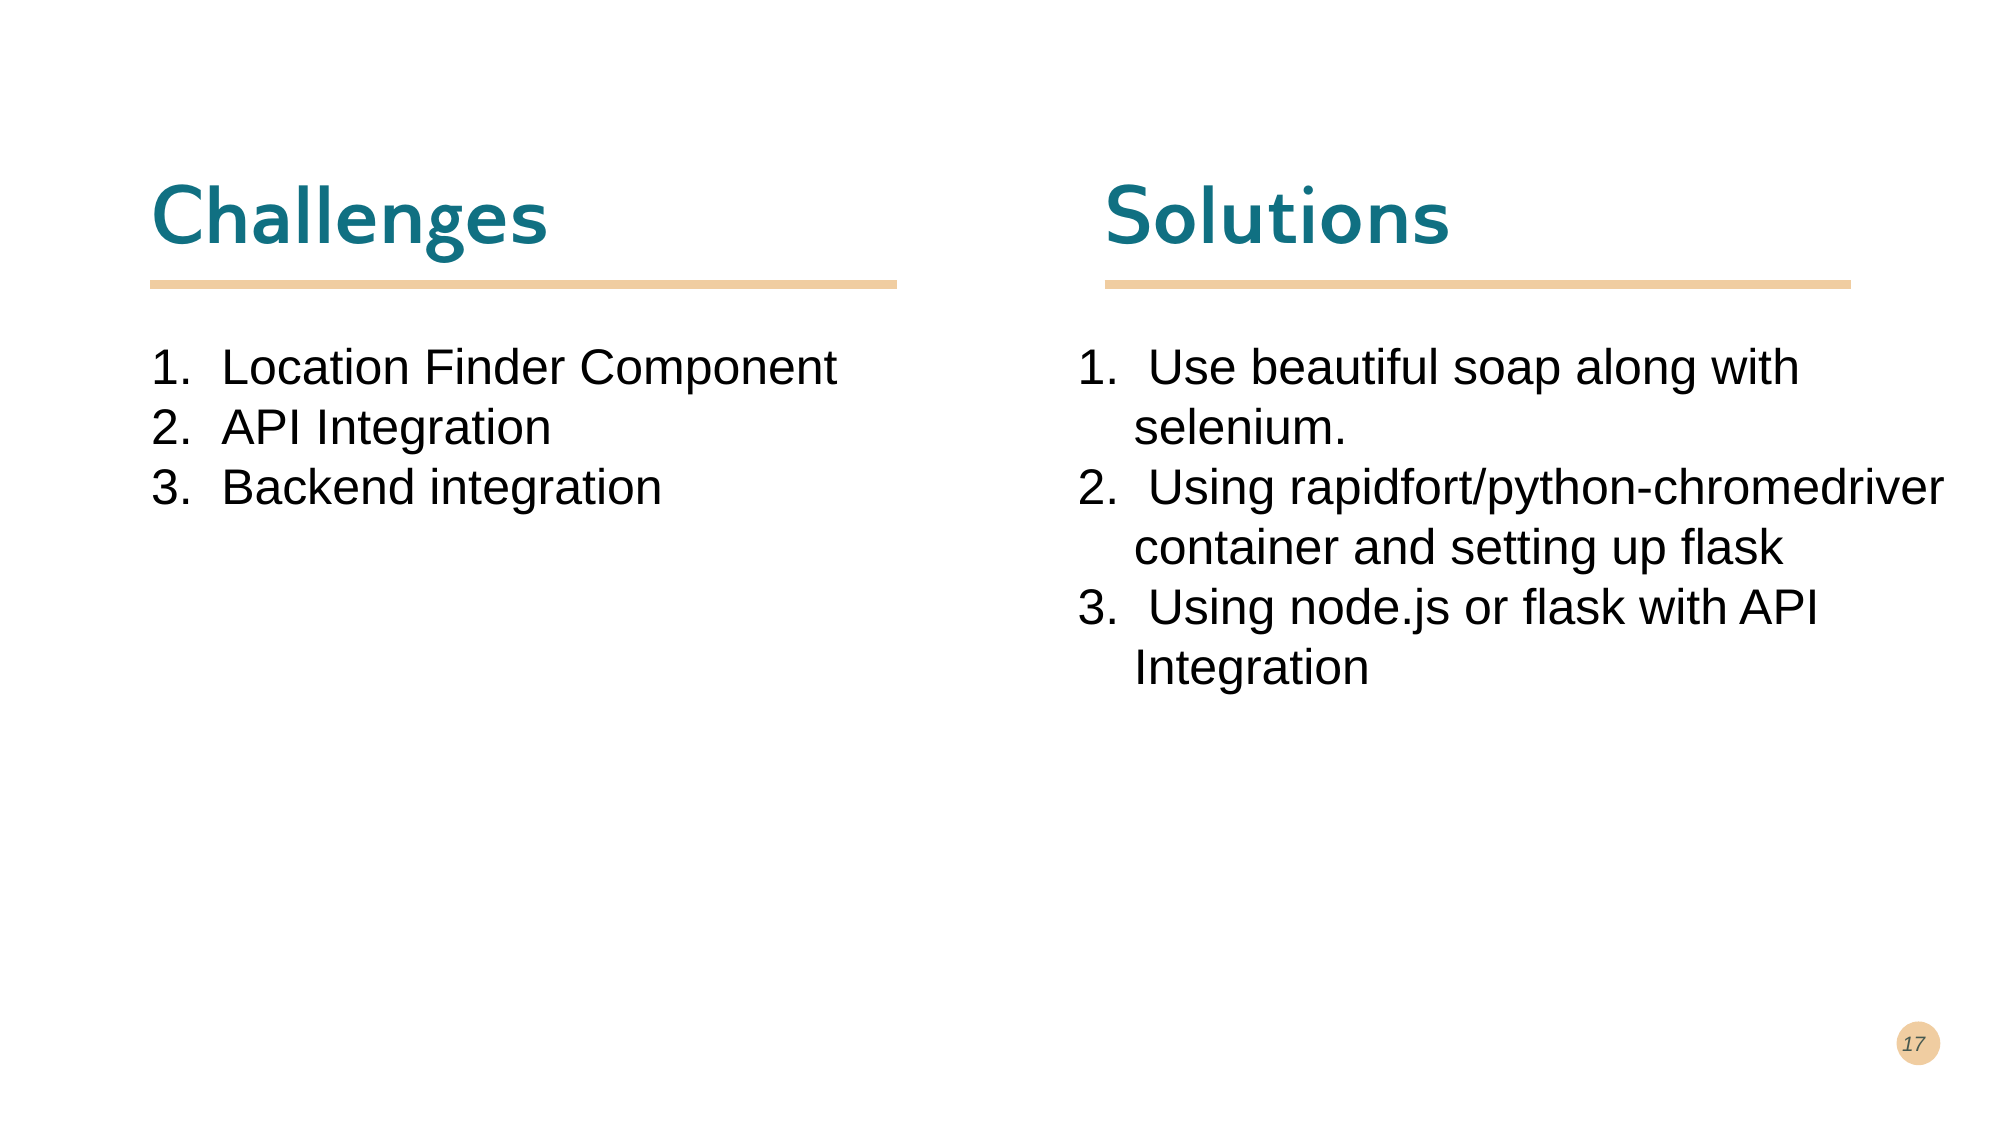

# Challenges
Solutions

 Location Finder Component
 API Integration
 Backend integration
 Use beautiful soap along with selenium.
 Using rapidfort/python-chromedriver container and setting up flask
 Using node.js or flask with API Integration
17